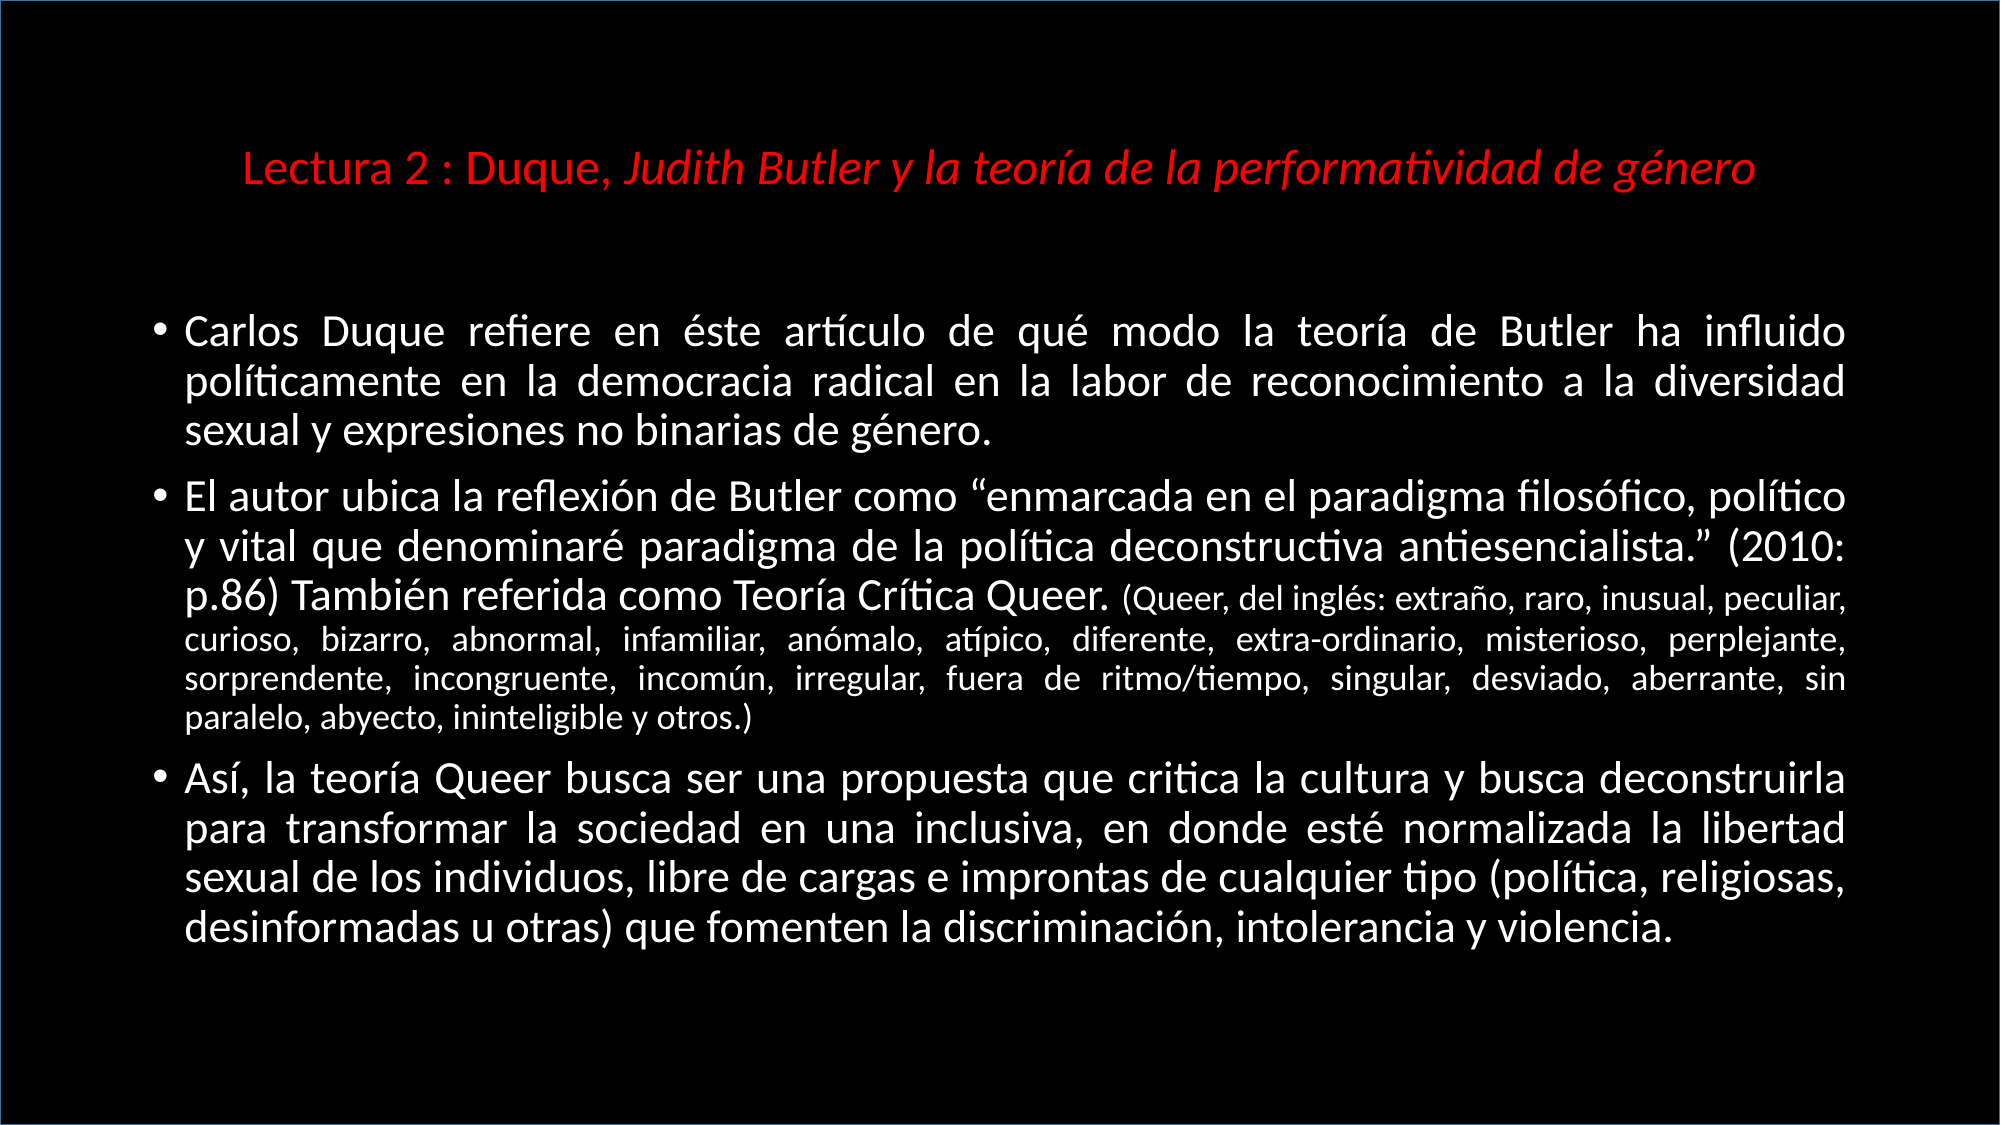

# Lectura 2 : Duque, Judith Butler y la teoría de la performatividad de género
Carlos Duque refiere en éste artículo de qué modo la teoría de Butler ha influido políticamente en la democracia radical en la labor de reconocimiento a la diversidad sexual y expresiones no binarias de género.
El autor ubica la reflexión de Butler como “enmarcada en el paradigma filosófico, político y vital que denominaré paradigma de la política deconstructiva antiesencialista.” (2010: p.86) También referida como Teoría Crítica Queer. (Queer, del inglés: extraño, raro, inusual, peculiar, curioso, bizarro, abnormal, infamiliar, anómalo, atípico, diferente, extra-ordinario, misterioso, perplejante, sorprendente, incongruente, incomún, irregular, fuera de ritmo/tiempo, singular, desviado, aberrante, sin paralelo, abyecto, ininteligible y otros.)
Así, la teoría Queer busca ser una propuesta que critica la cultura y busca deconstruirla para transformar la sociedad en una inclusiva, en donde esté normalizada la libertad sexual de los individuos, libre de cargas e improntas de cualquier tipo (política, religiosas, desinformadas u otras) que fomenten la discriminación, intolerancia y violencia.